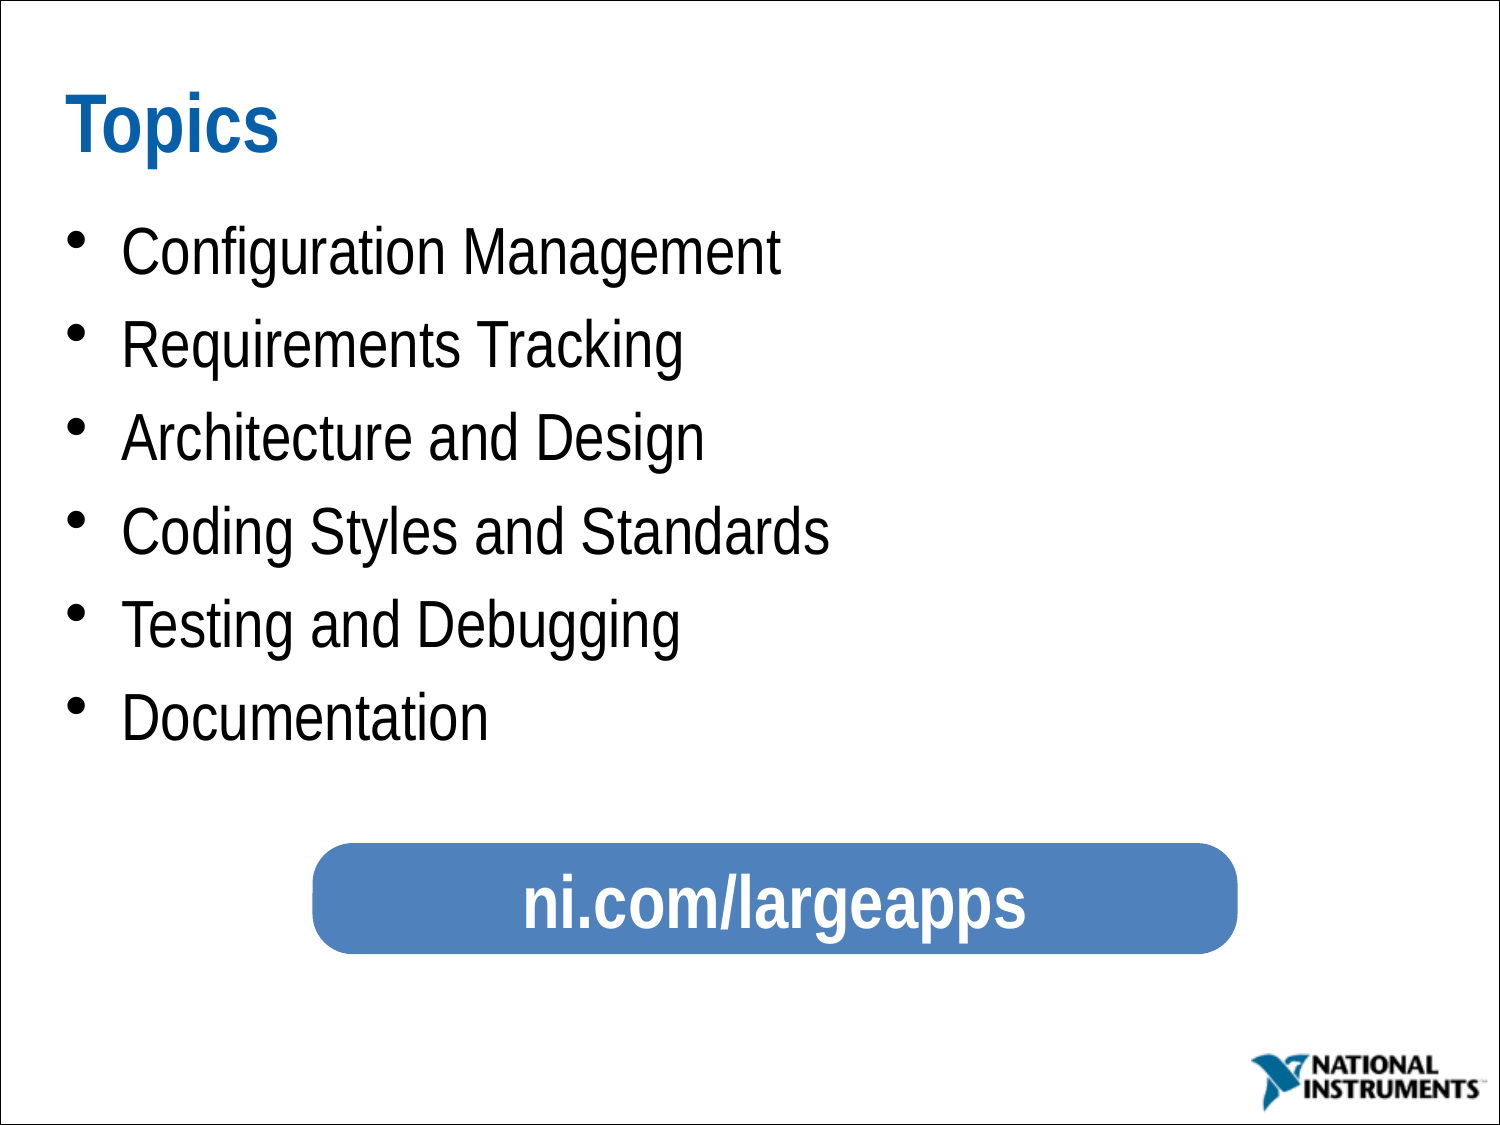

# Topics
Configuration Management
Requirements Tracking
Architecture and Design
Coding Styles and Standards
Testing and Debugging
Documentation
ni.com/largeapps